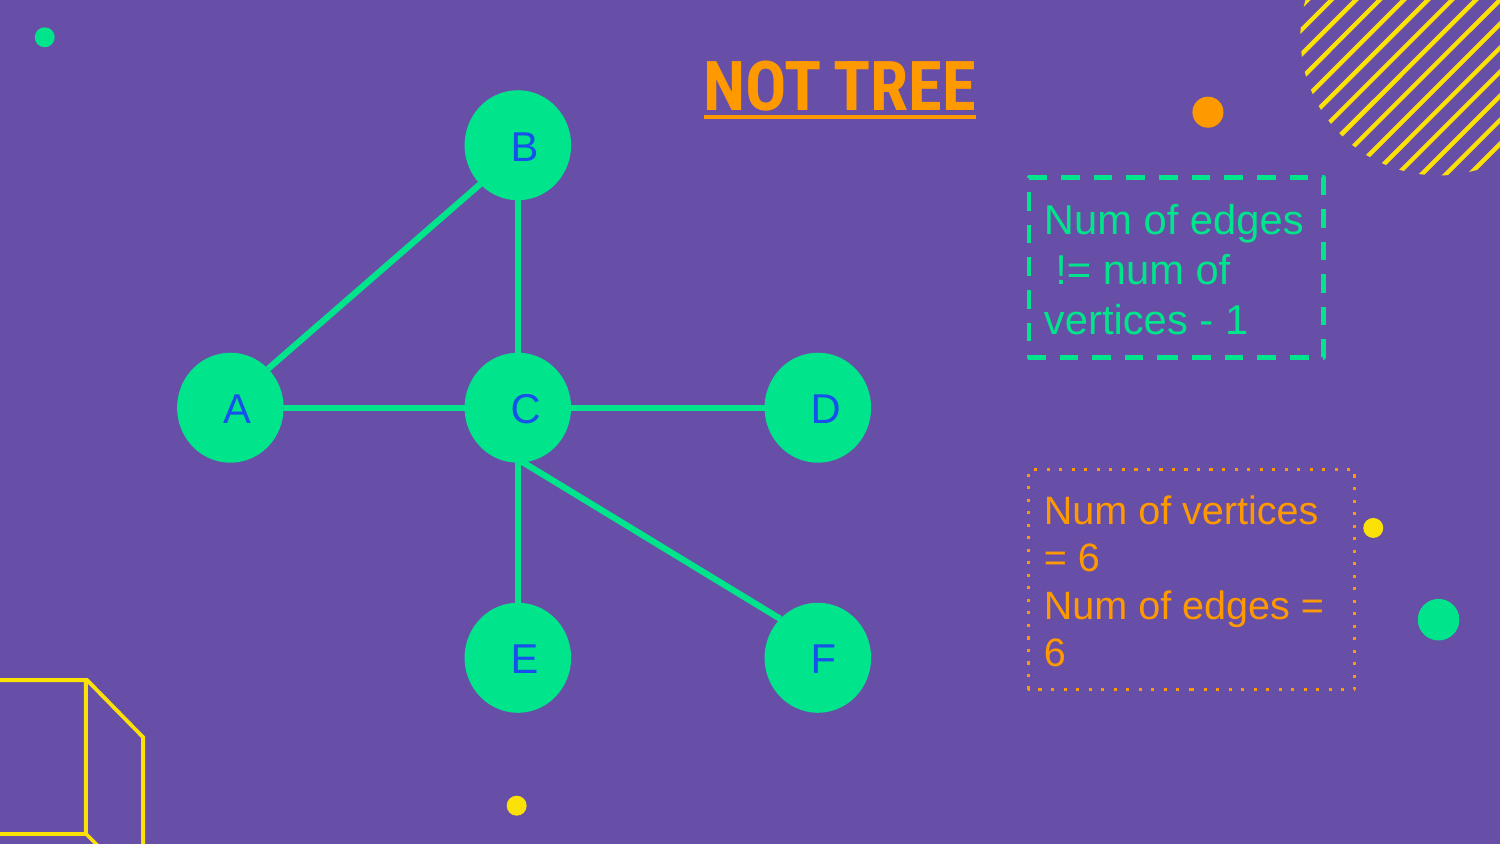

NOT TREE

B
Num of edges  != num of vertices - 1

A
C
D
Num of vertices = 6
Num of edges = 6

E
F